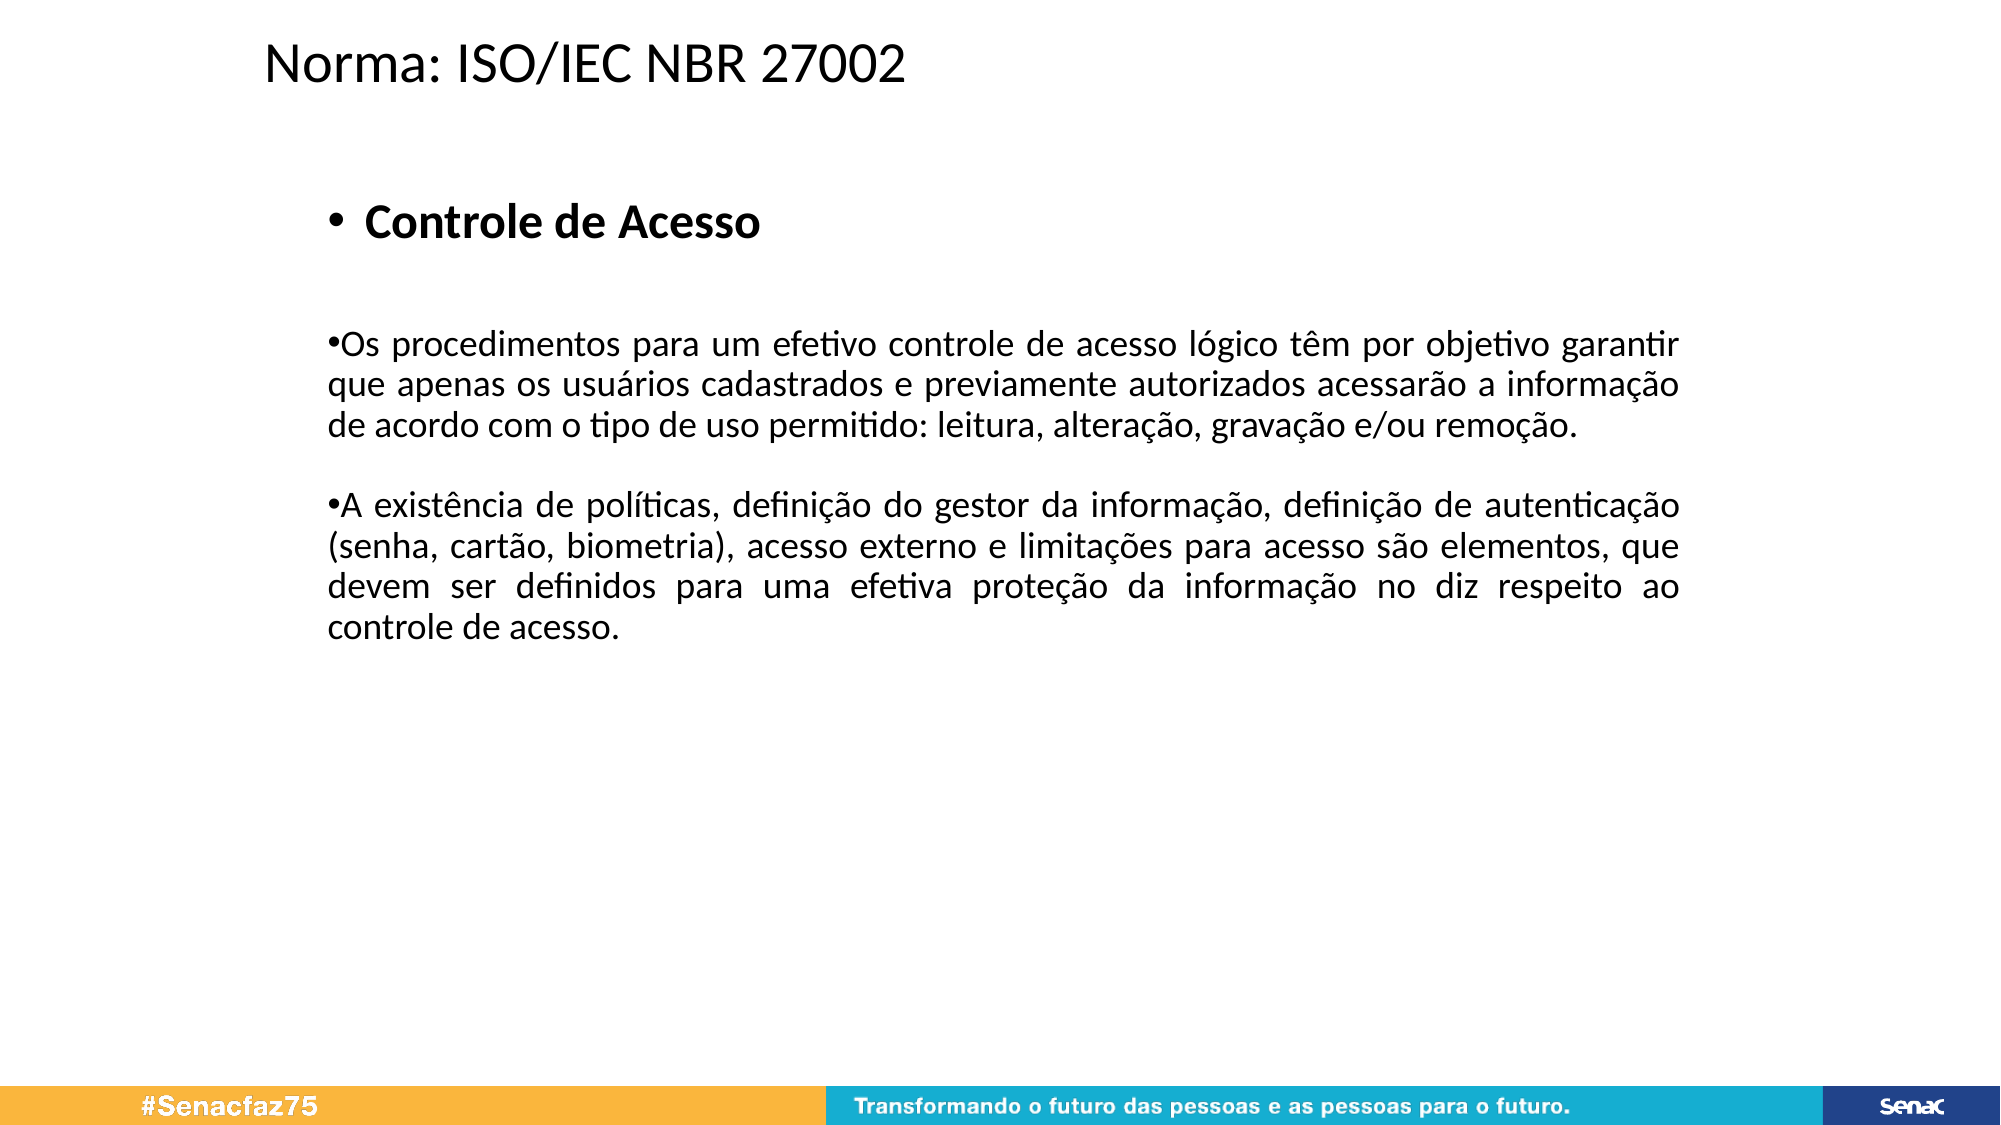

# Norma: ISO/IEC NBR 27002
Controle de Acesso

Os procedimentos para um efetivo controle de acesso lógico têm por objetivo garantir que apenas os usuários cadastrados e previamente autorizados acessarão a informação de acordo com o tipo de uso permitido: leitura, alteração, gravação e/ou remoção.

A existência de políticas, definição do gestor da informação, definição de autenticação (senha, cartão, biometria), acesso externo e limitações para acesso são elementos, que devem ser definidos para uma efetiva proteção da informação no diz respeito ao controle de acesso.